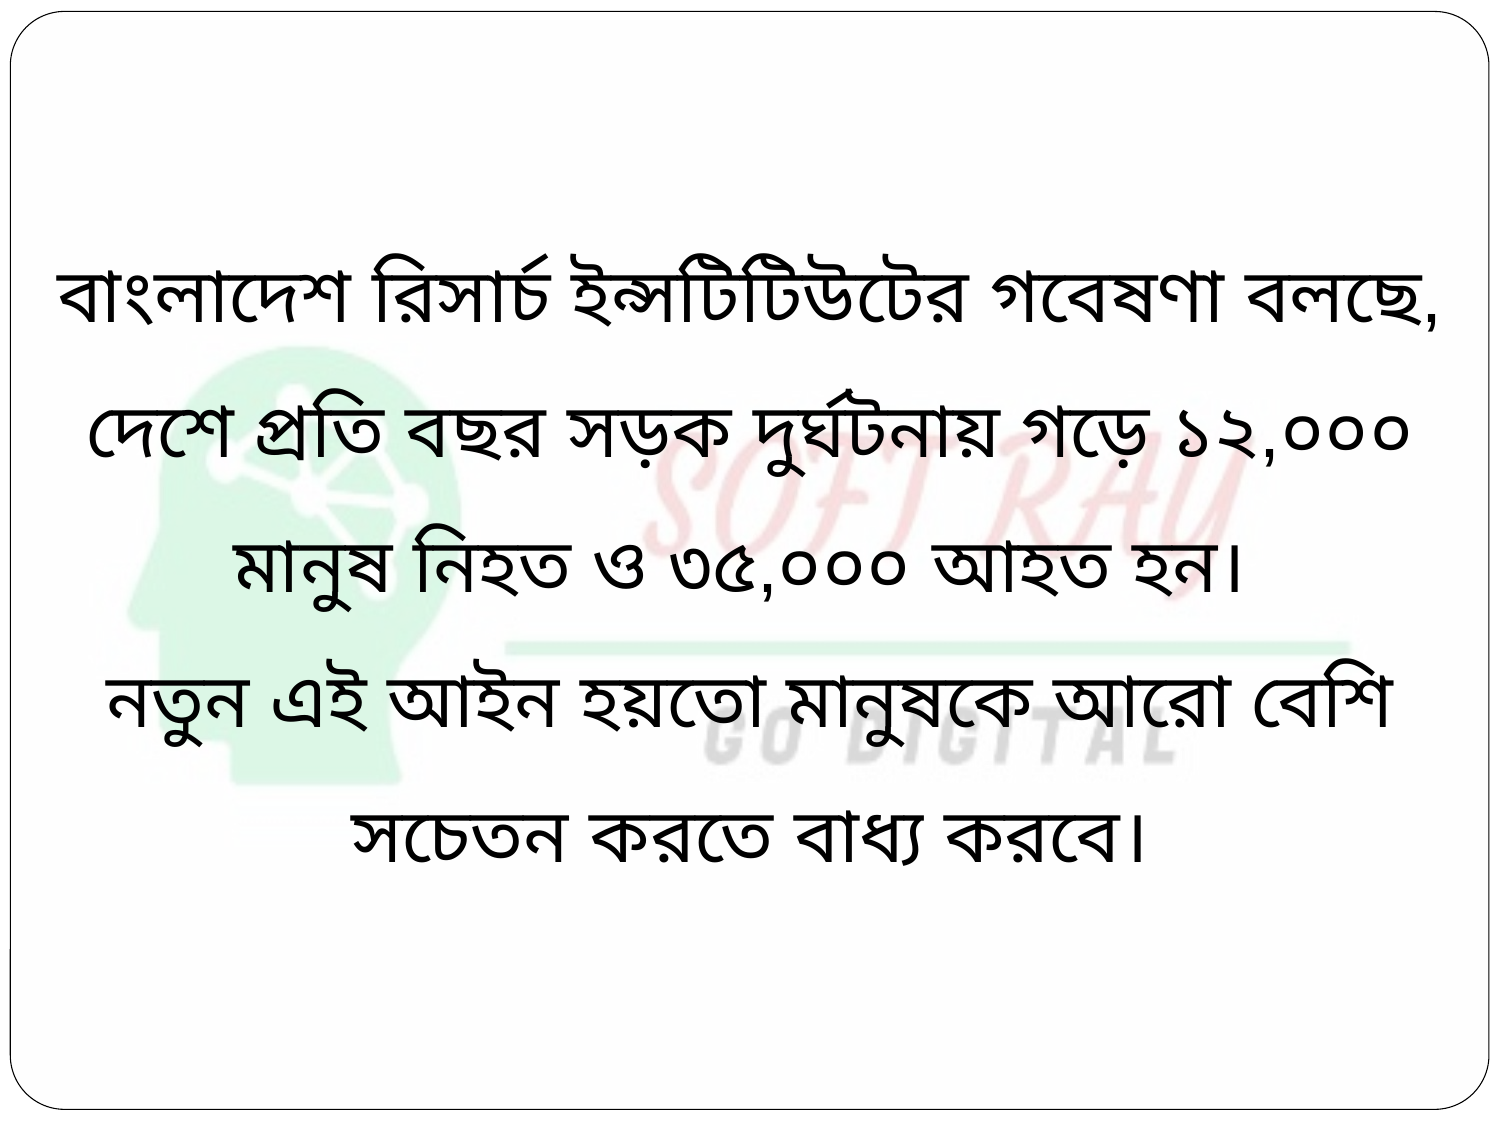

বাংলাদেশ রিসার্চ ইন্সটিটিউটের গবেষণা বলছে, দেশে প্রতি বছর সড়ক দুর্ঘটনায় গড়ে ১২,০০০ মানুষ নিহত ও ৩৫,০০০ আহত হন।
নতুন এই আইন হয়তো মানুষকে আরো বেশি সচেতন করতে বাধ্য করবে।